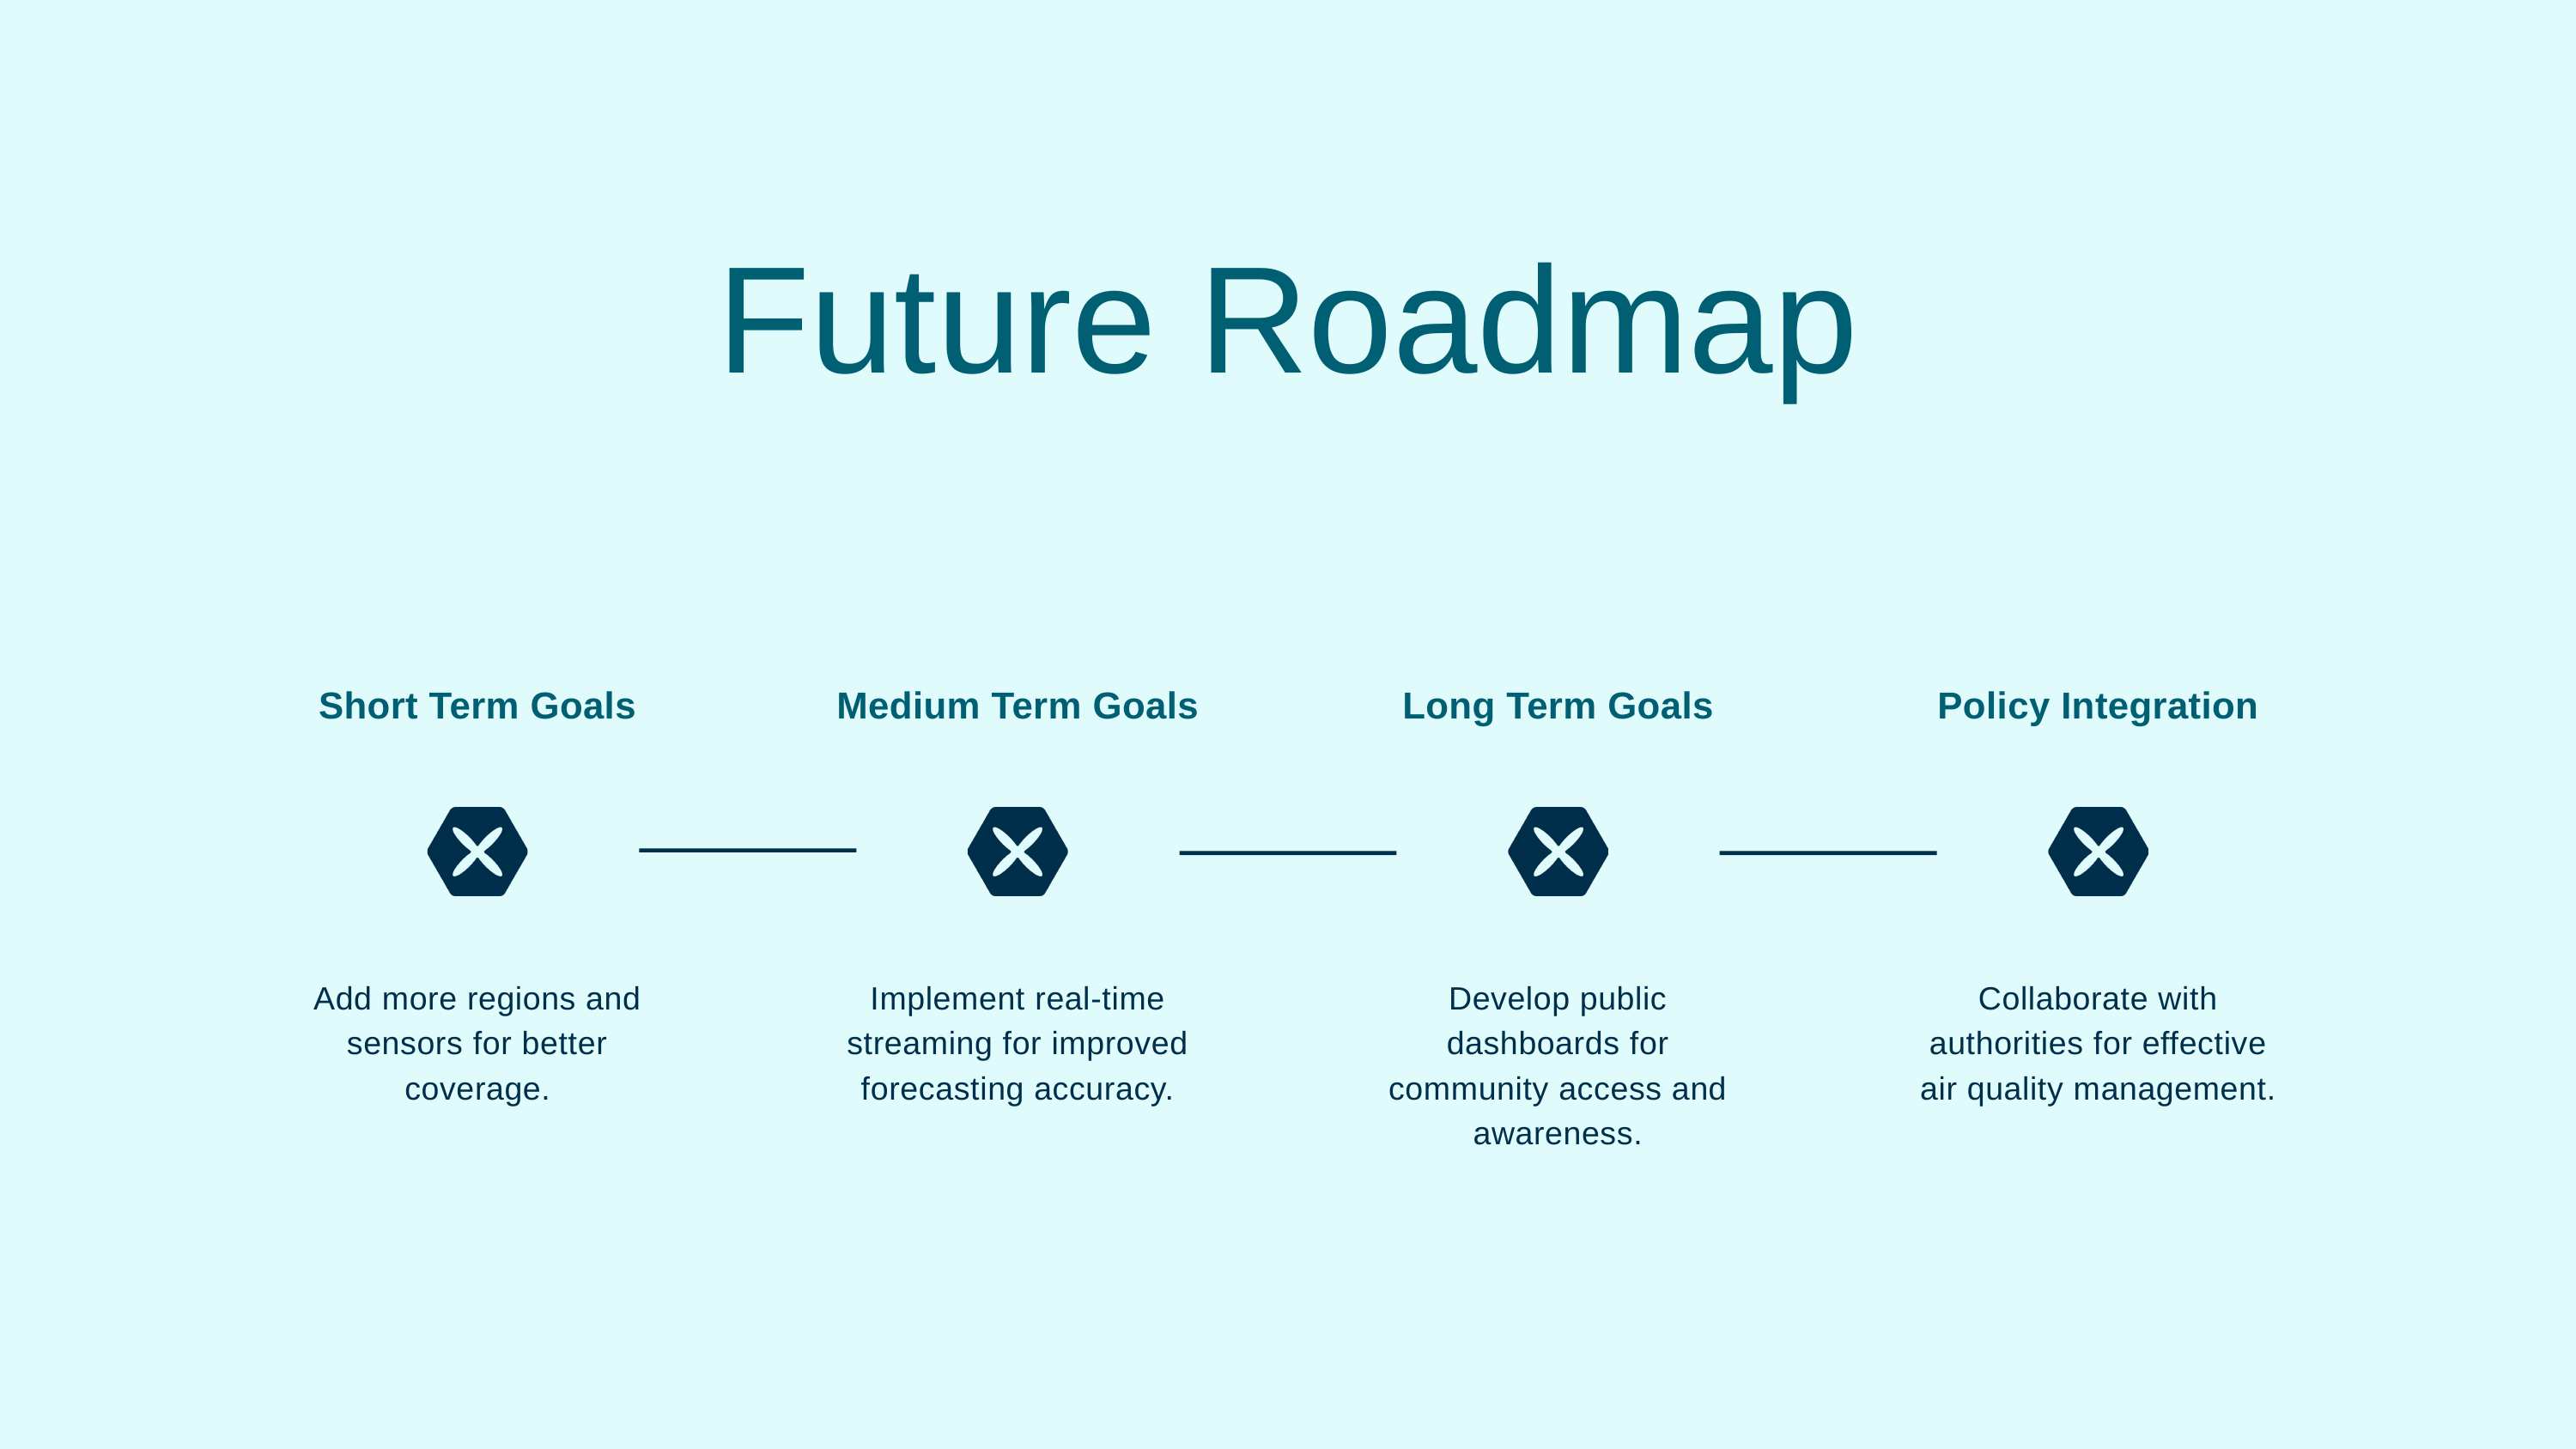

Future Roadmap
Long Term Goals
Policy Integration
Short Term Goals
Medium Term Goals

Develop public dashboards for community access and awareness.
Collaborate with authorities for effective air quality management.
Add more regions and sensors for better coverage.
Implement real-time streaming for improved forecasting accuracy.